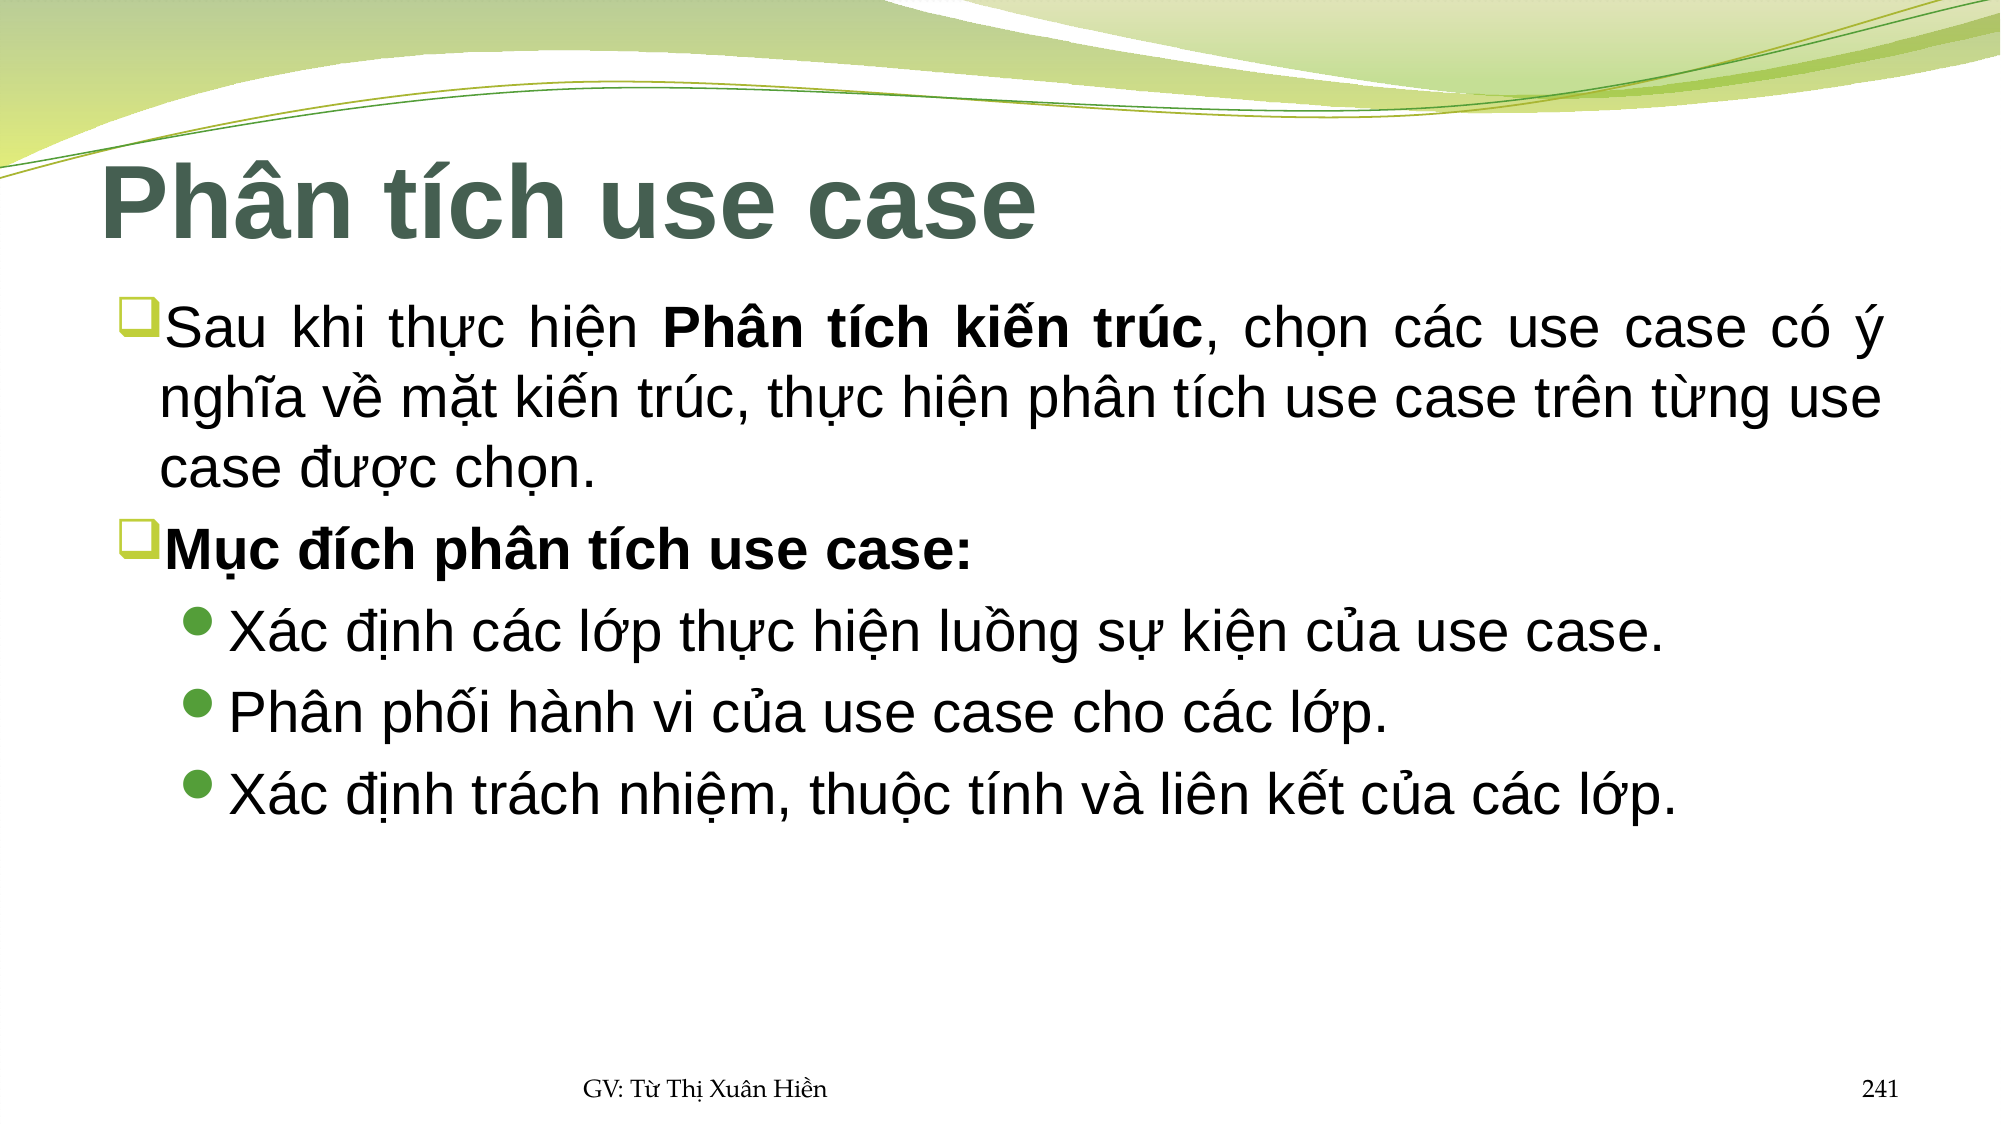

# Phân tích use case
Sau khi thực hiện Phân tích kiến trúc, chọn các use case có ý nghĩa về mặt kiến trúc, thực hiện phân tích use case trên từng use case được chọn.
Mục đích phân tích use case:
Xác định các lớp thực hiện luồng sự kiện của use case.
Phân phối hành vi của use case cho các lớp.
Xác định trách nhiệm, thuộc tính và liên kết của các lớp.

GV: Từ Thị Xuân Hiền
241